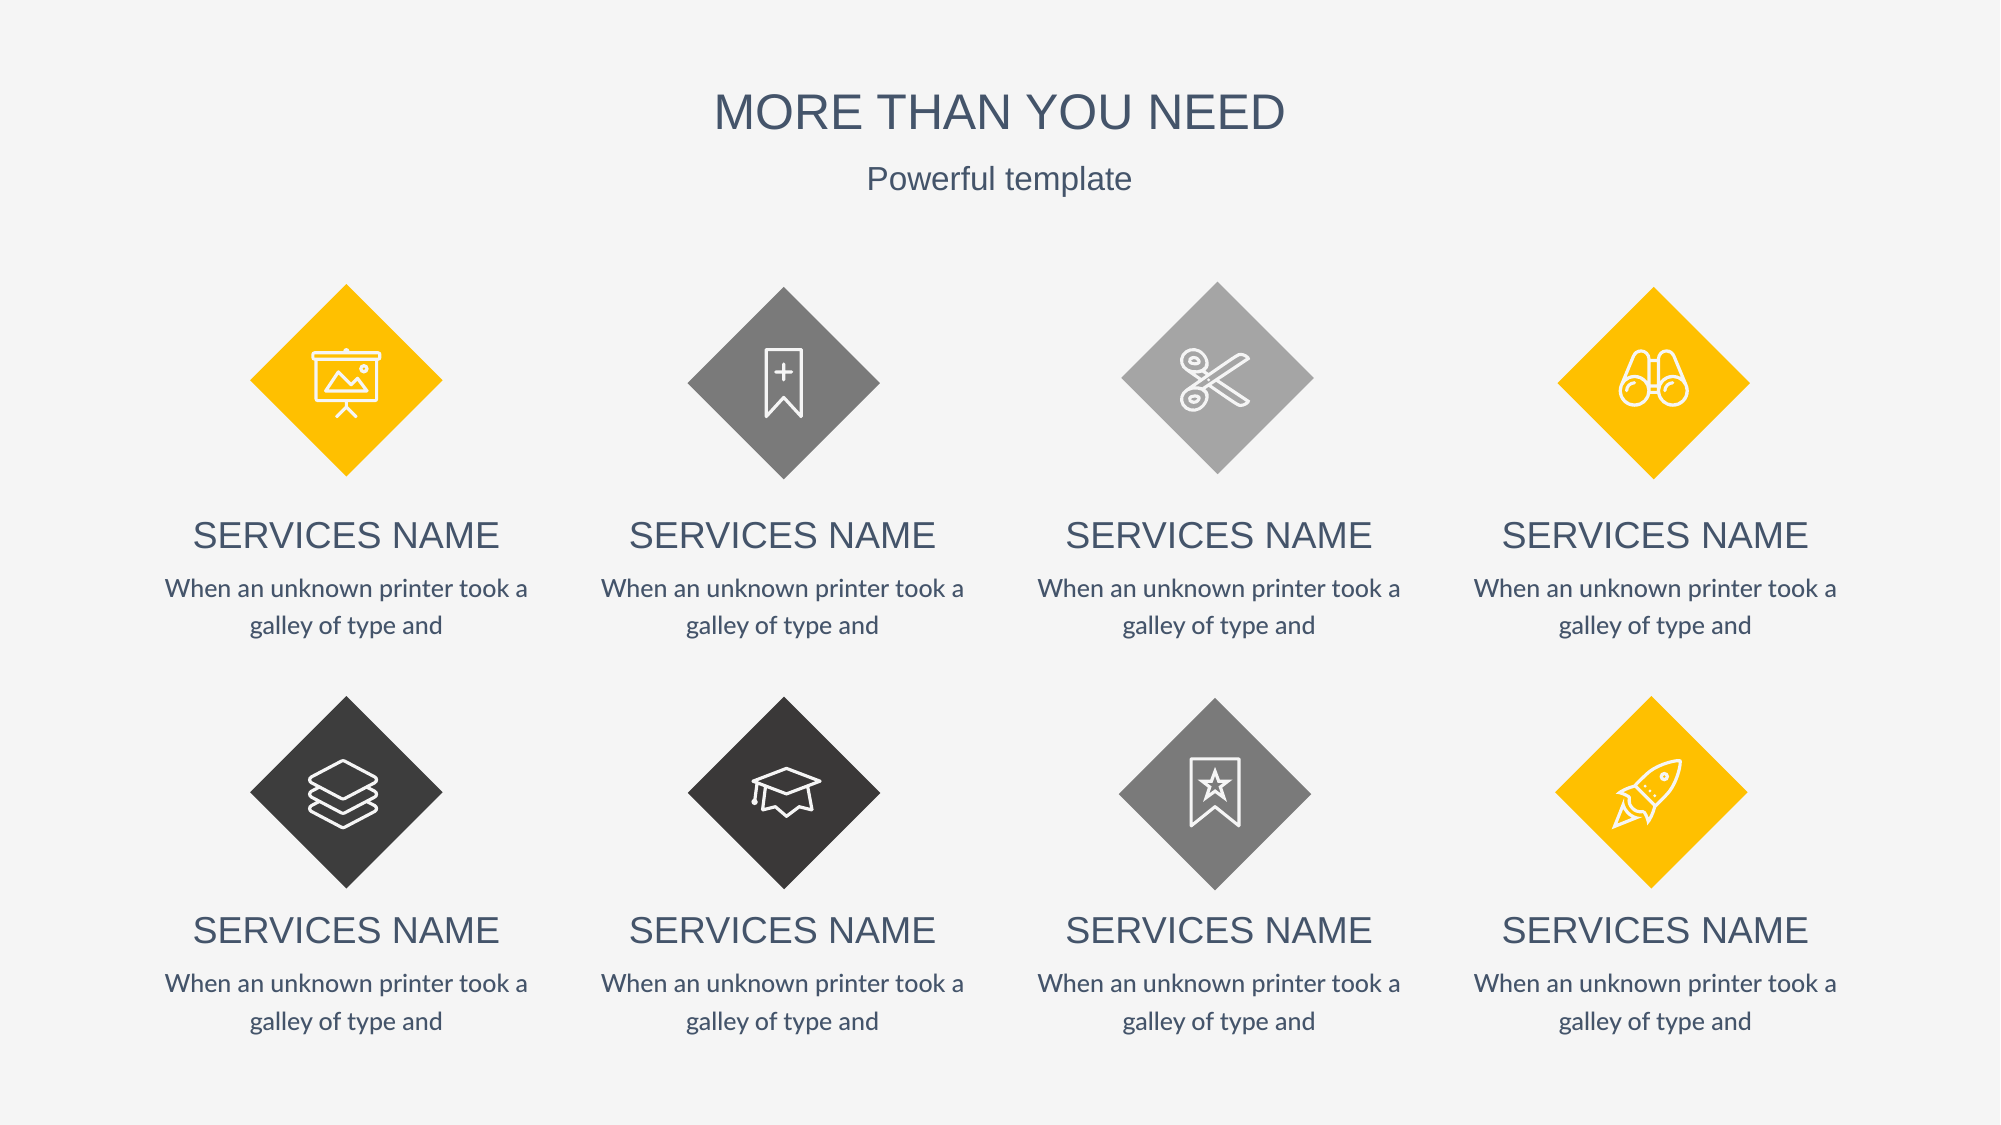

MORE THAN YOU NEED
Powerful template

SERVICES NAME
SERVICES NAME
SERVICES NAME
SERVICES NAME
When an unknown printer took a galley of type and
When an unknown printer took a galley of type and
When an unknown printer took a galley of type and
When an unknown printer took a galley of type and

SERVICES NAME
SERVICES NAME
SERVICES NAME
SERVICES NAME
When an unknown printer took a galley of type and
When an unknown printer took a galley of type and
When an unknown printer took a galley of type and
When an unknown printer took a galley of type and